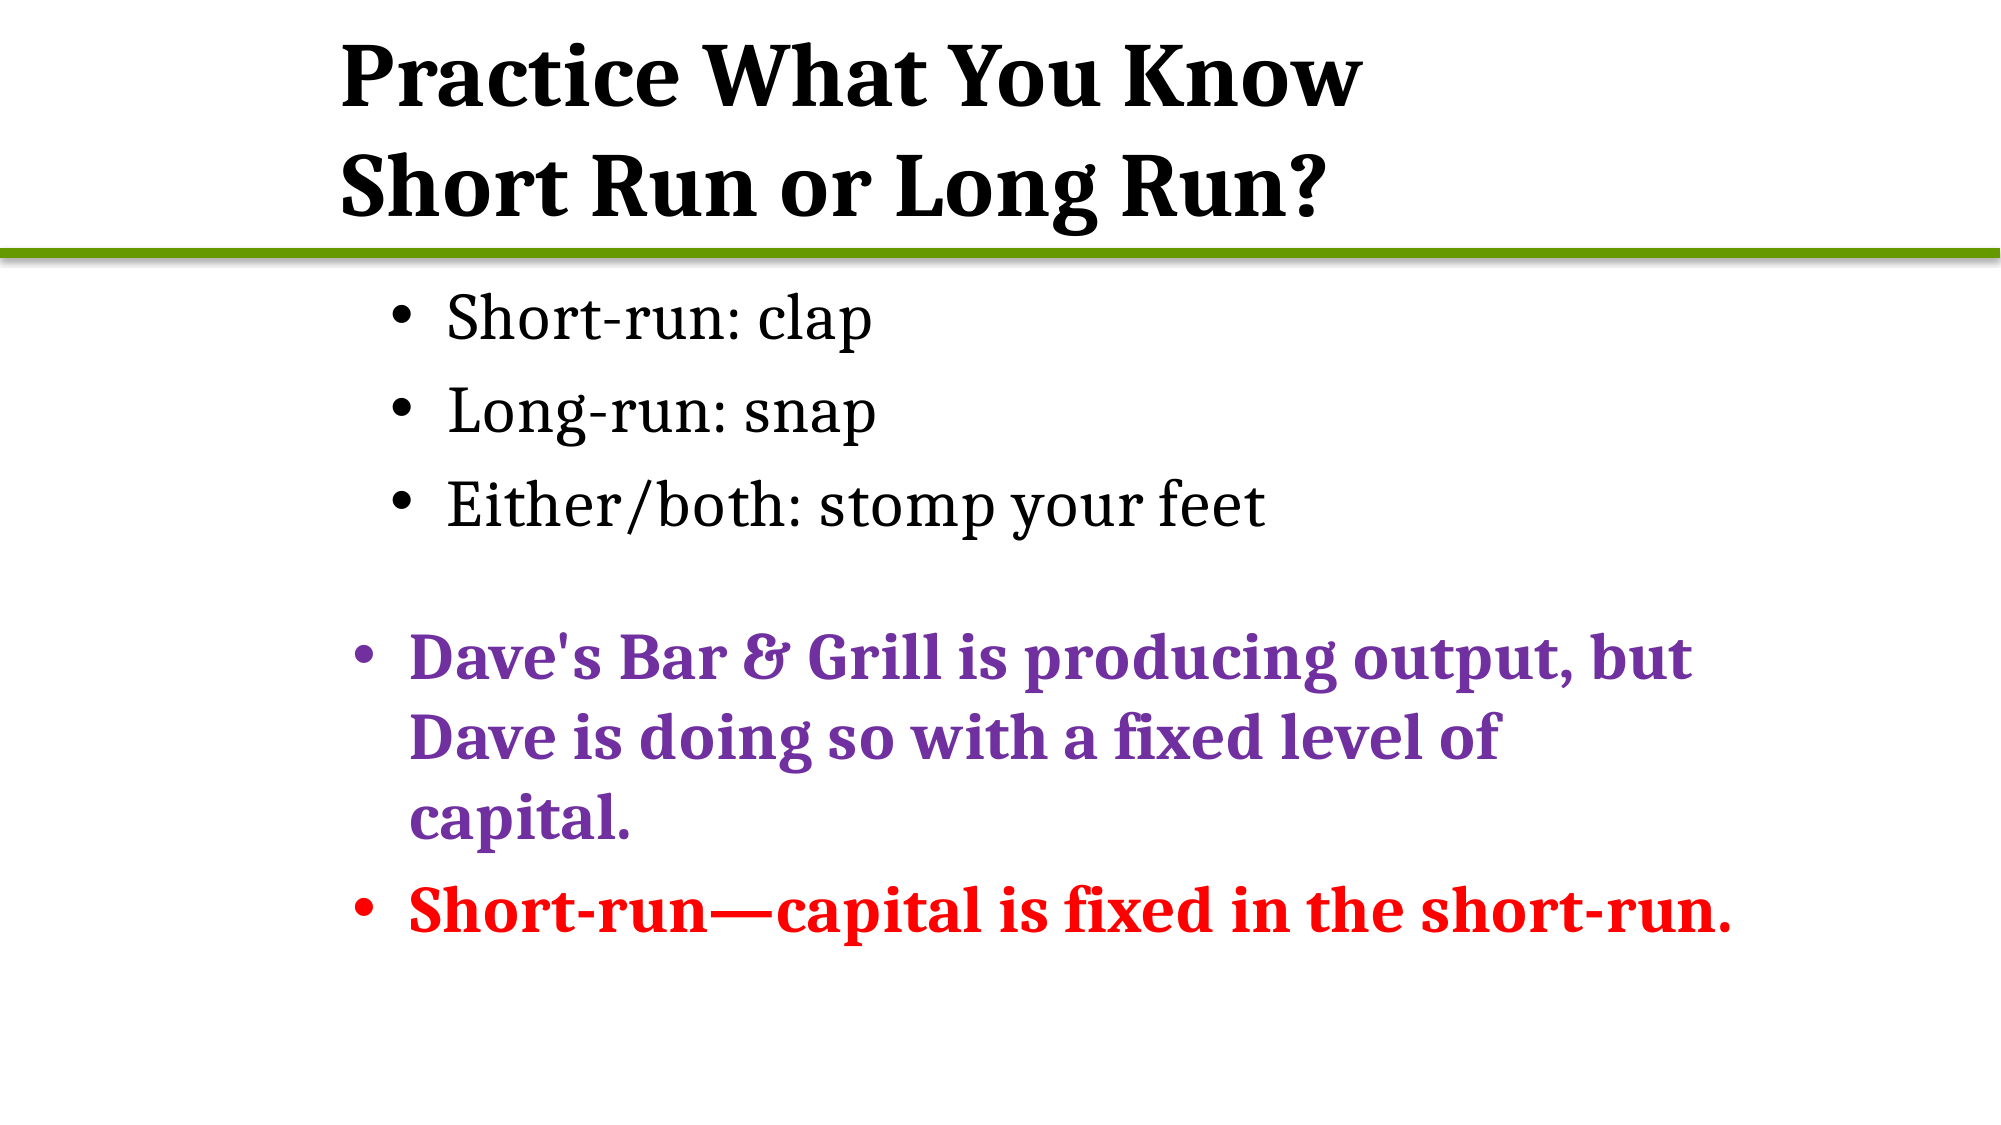

# Practice What You Know Short Run or Long Run?
Short-run: clap
Long-run: snap
Either/both: stomp your feet
Dave's Bar & Grill is producing output, but Dave is doing so with a fixed level of capital.
Short-run—capital is fixed in the short-run.